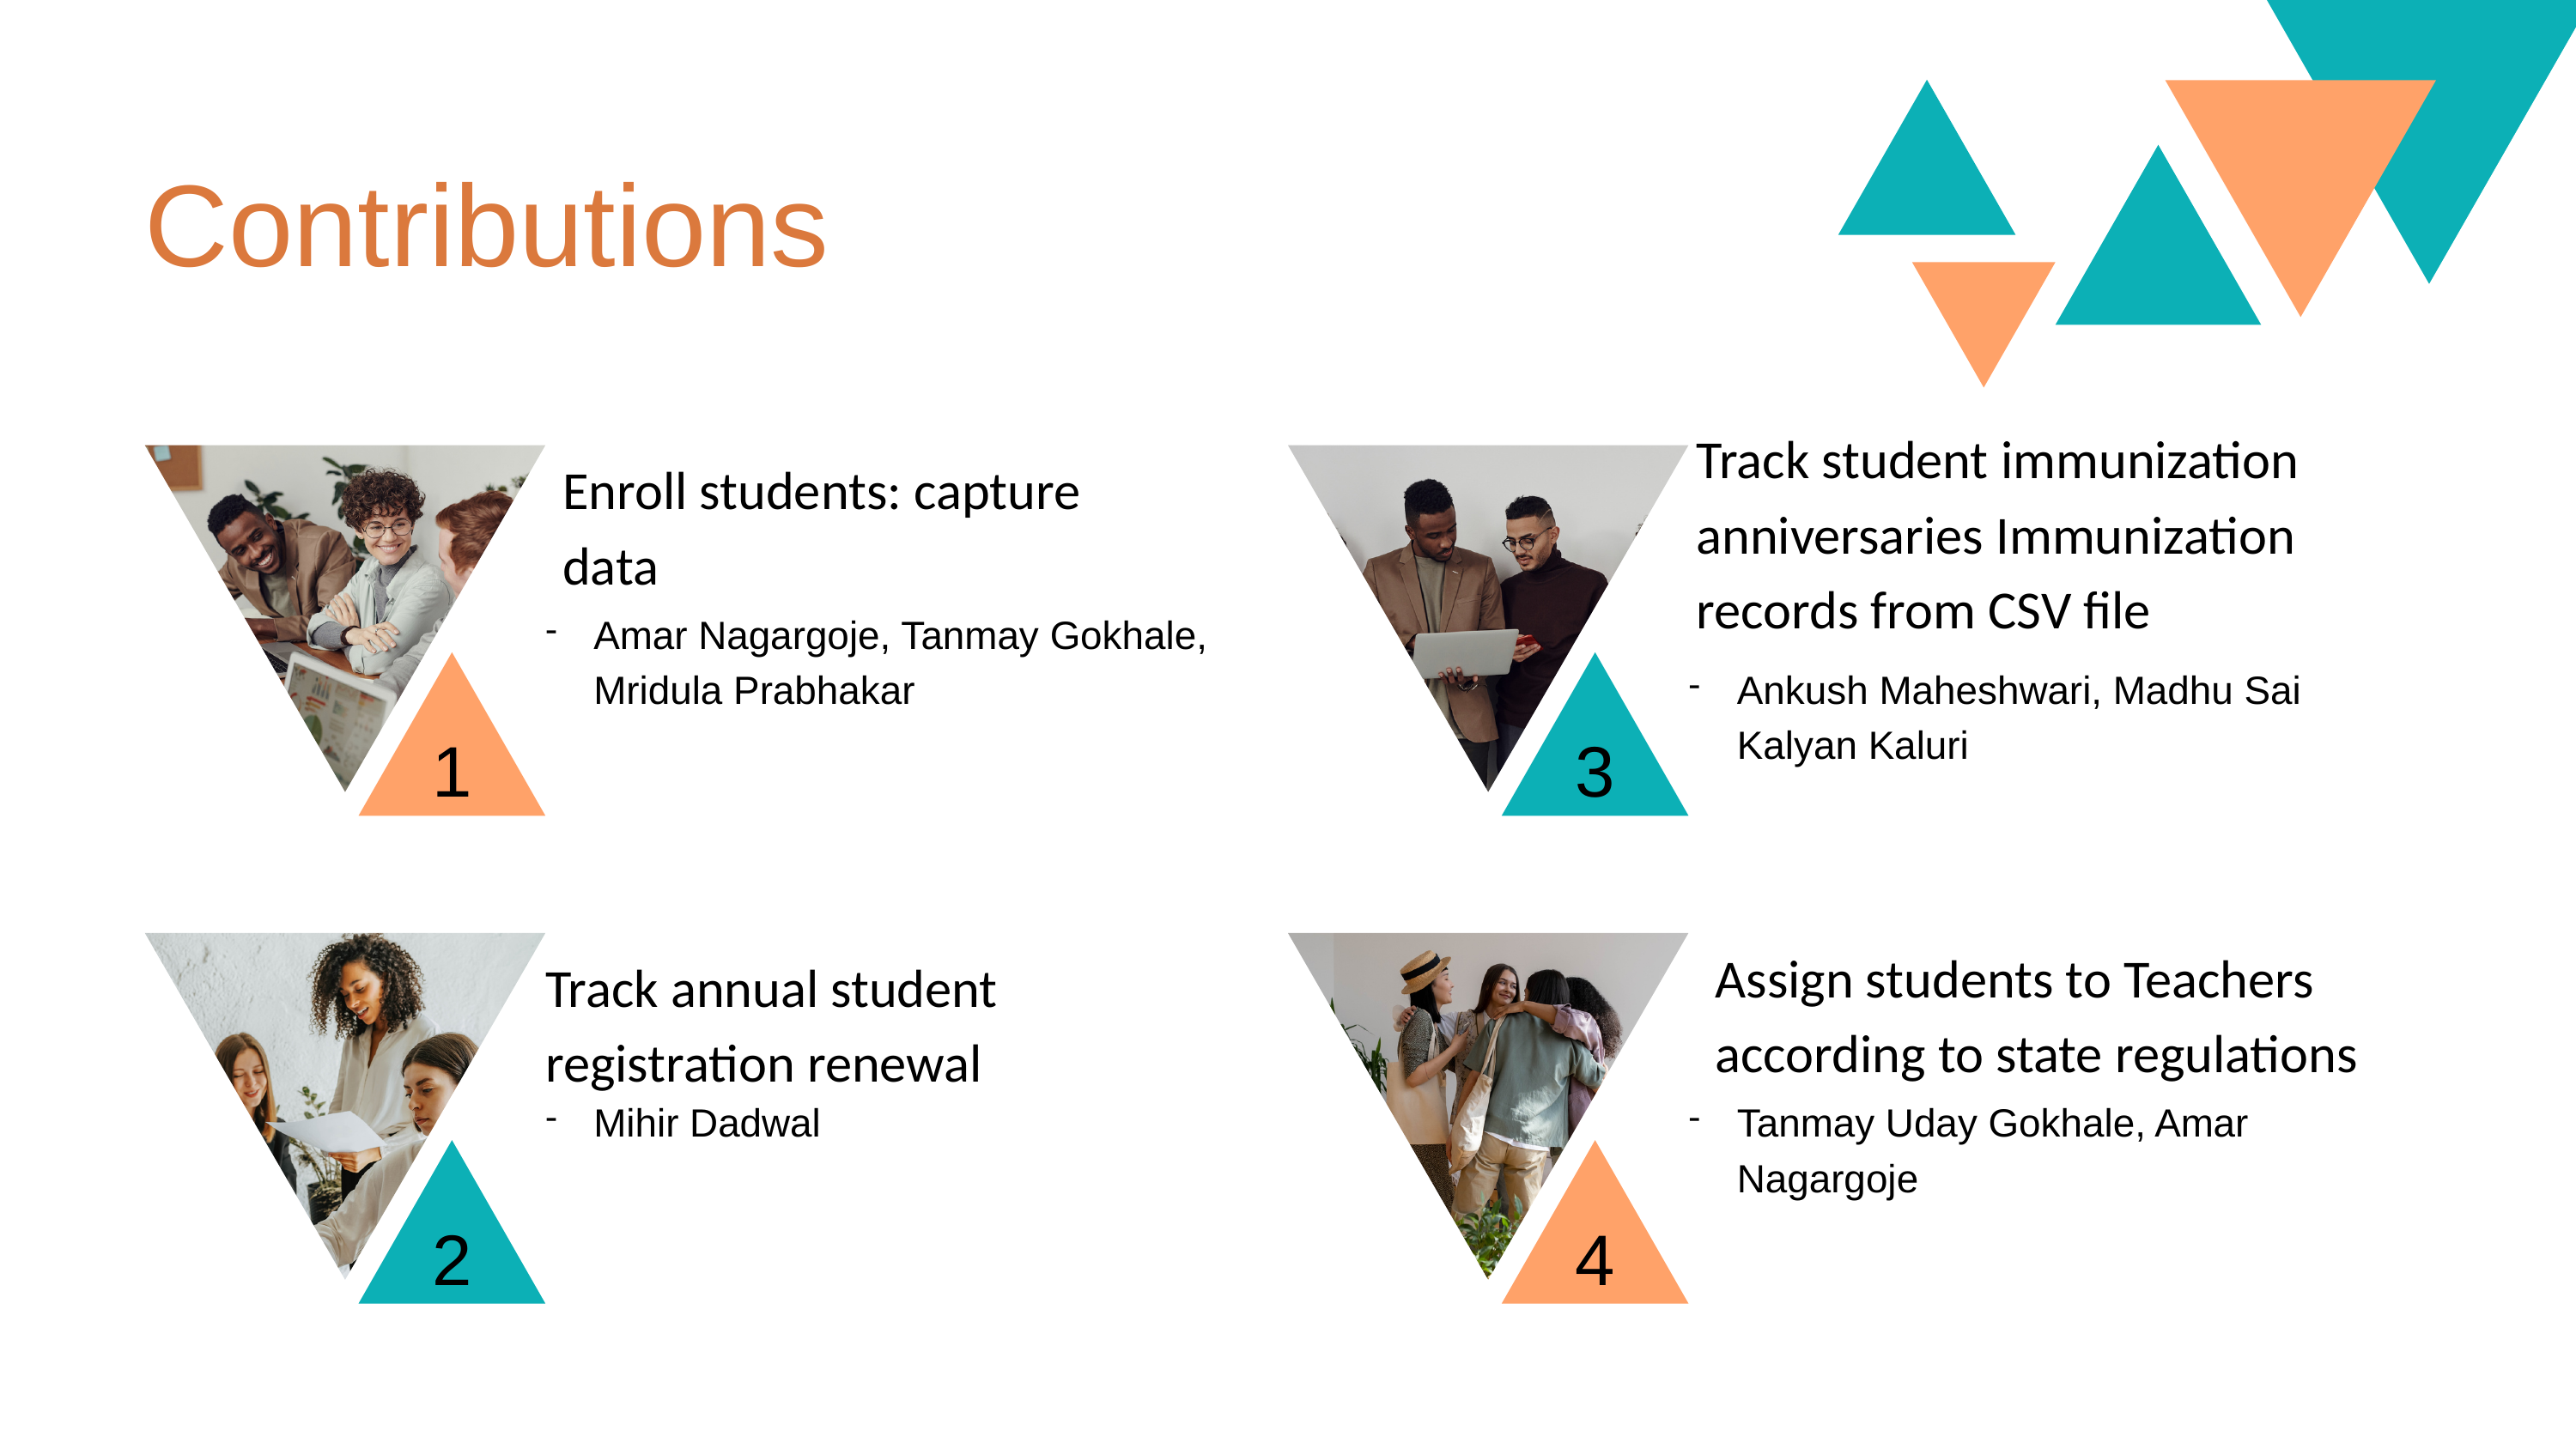

Contributions

Track student immunization anniversaries Immunization records from CSV file

Enroll students: capture data
Amar Nagargoje, Tanmay Gokhale, Mridula Prabhakar

Ankush Maheshwari, Madhu Sai Kalyan Kaluri
1
3

Assign students to Teachers according to state regulations
Track annual student registration renewal
Mihir Dadwal
Tanmay Uday Gokhale, Amar Nagargoje

2
4